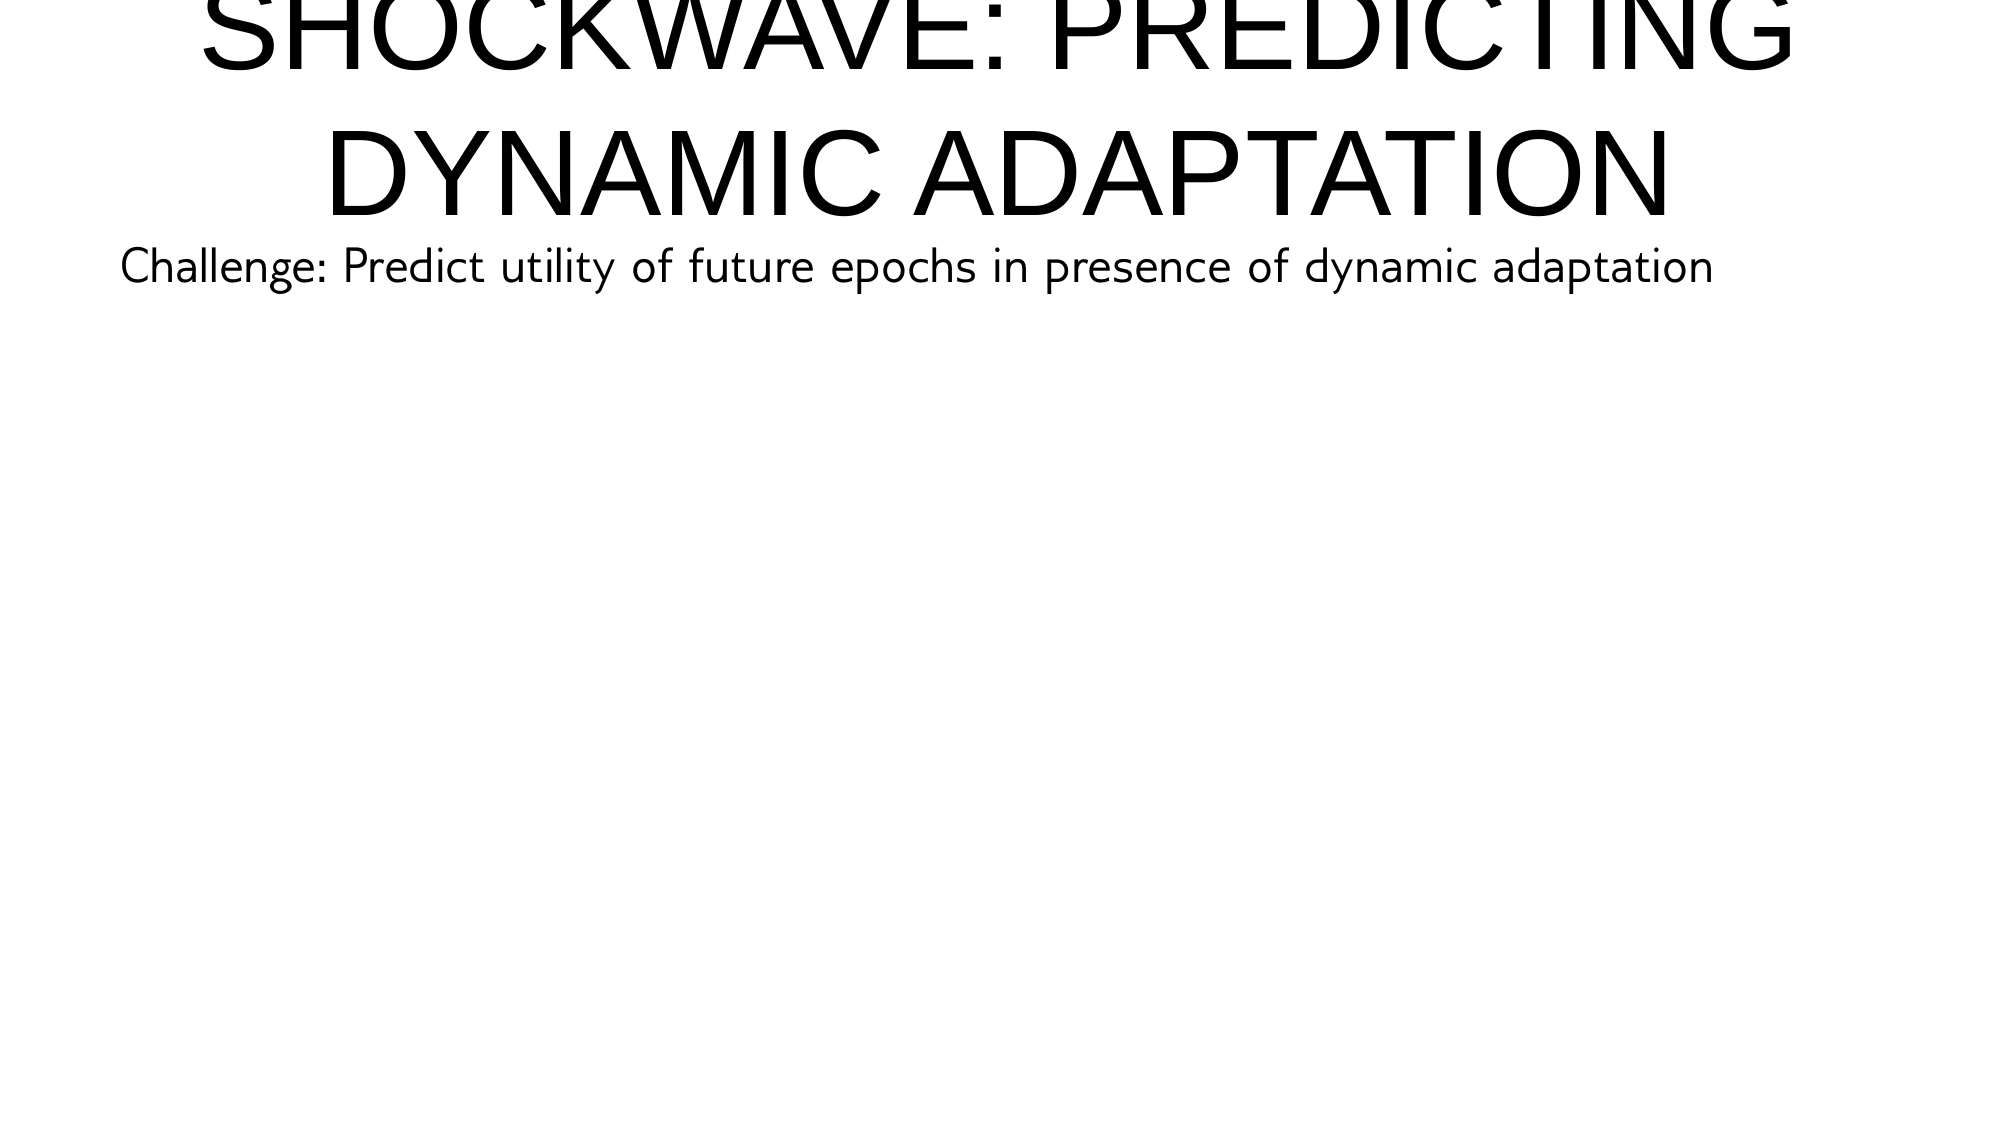

# SHOCKWAVE: PREDICTING DYNAMIC ADAPTATION
Challenge: Predict utility of future epochs in presence of dynamic adaptation